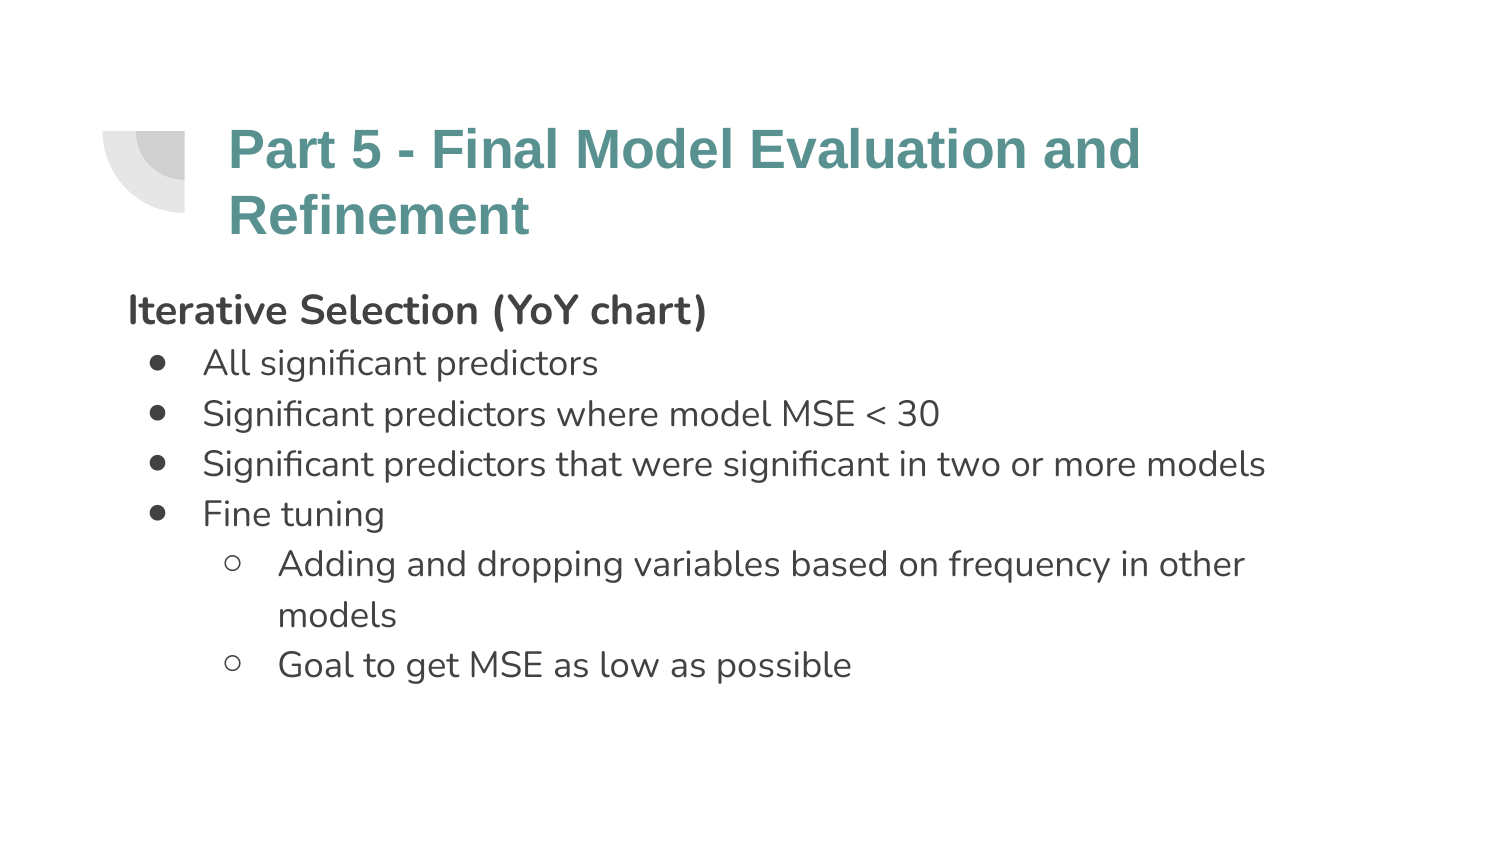

# Part 5 - Final Model Evaluation and Refinement
Iterative Selection (YoY chart)
All significant predictors
Significant predictors where model MSE < 30
Significant predictors that were significant in two or more models
Fine tuning
Adding and dropping variables based on frequency in other models
Goal to get MSE as low as possible